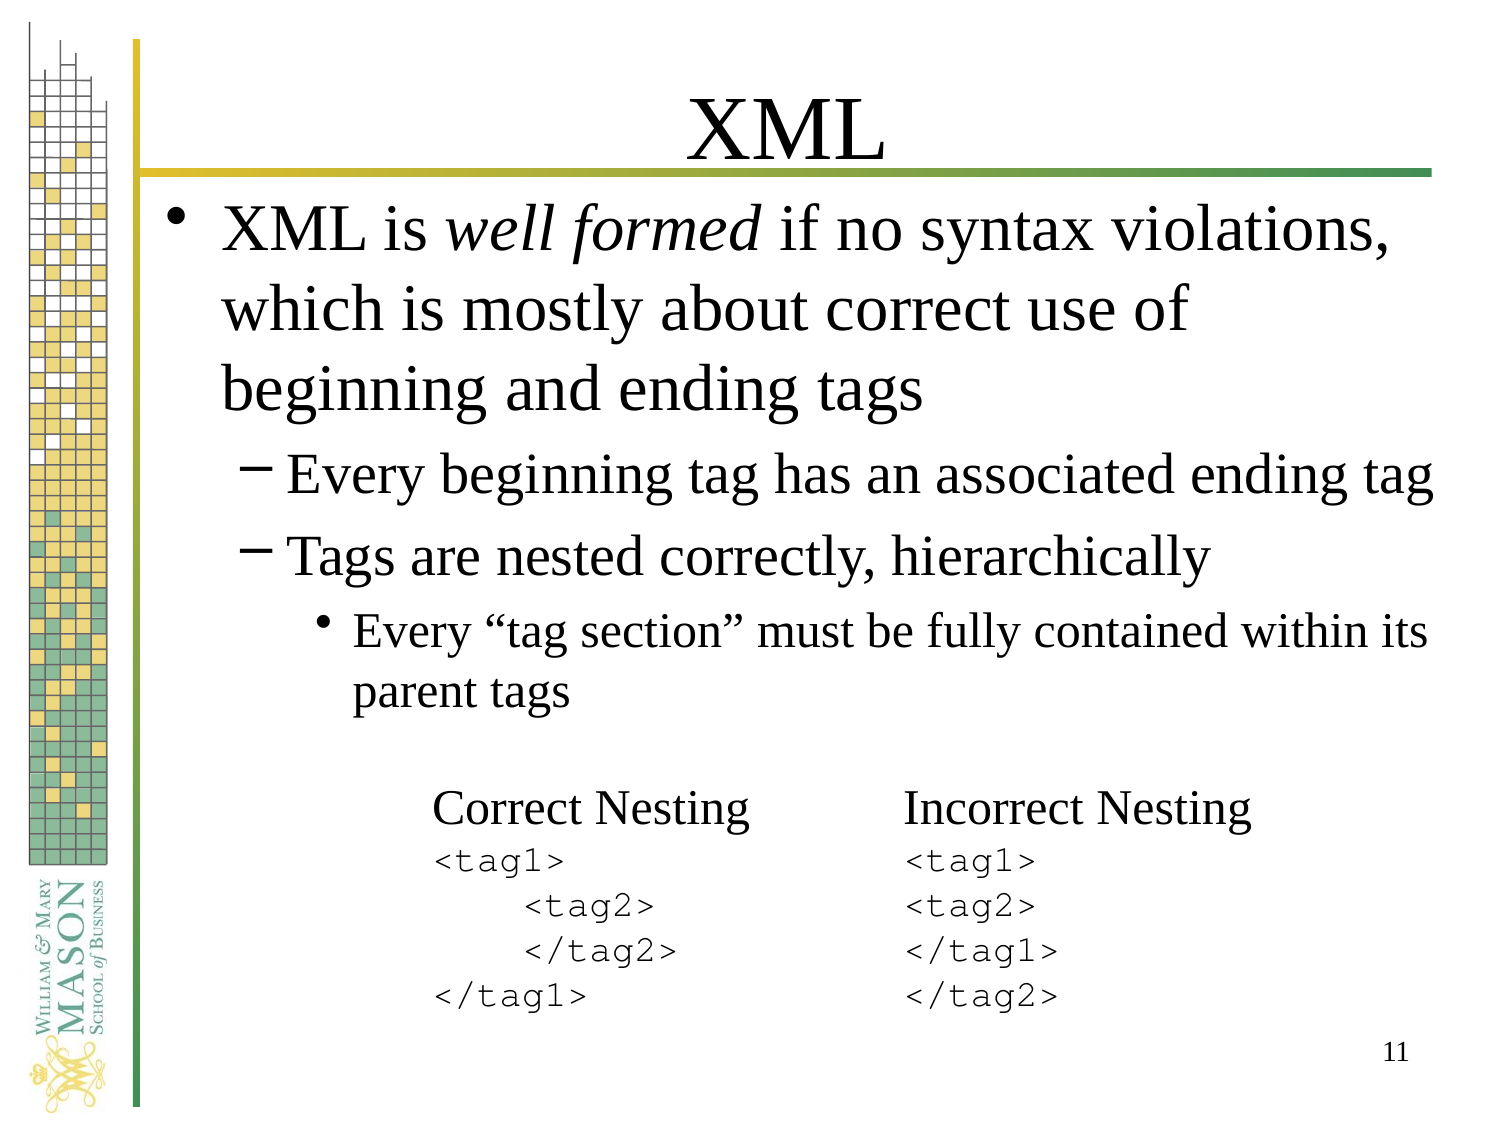

# XML
XML is well formed if no syntax violations, which is mostly about correct use of beginning and ending tags
Every beginning tag has an associated ending tag
Tags are nested correctly, hierarchically
Every “tag section” must be fully contained within its parent tags
Correct Nesting
<tag1>
    <tag2>
    </tag2>
</tag1>
Incorrect Nesting
<tag1>
<tag2>
</tag1>
</tag2>
11